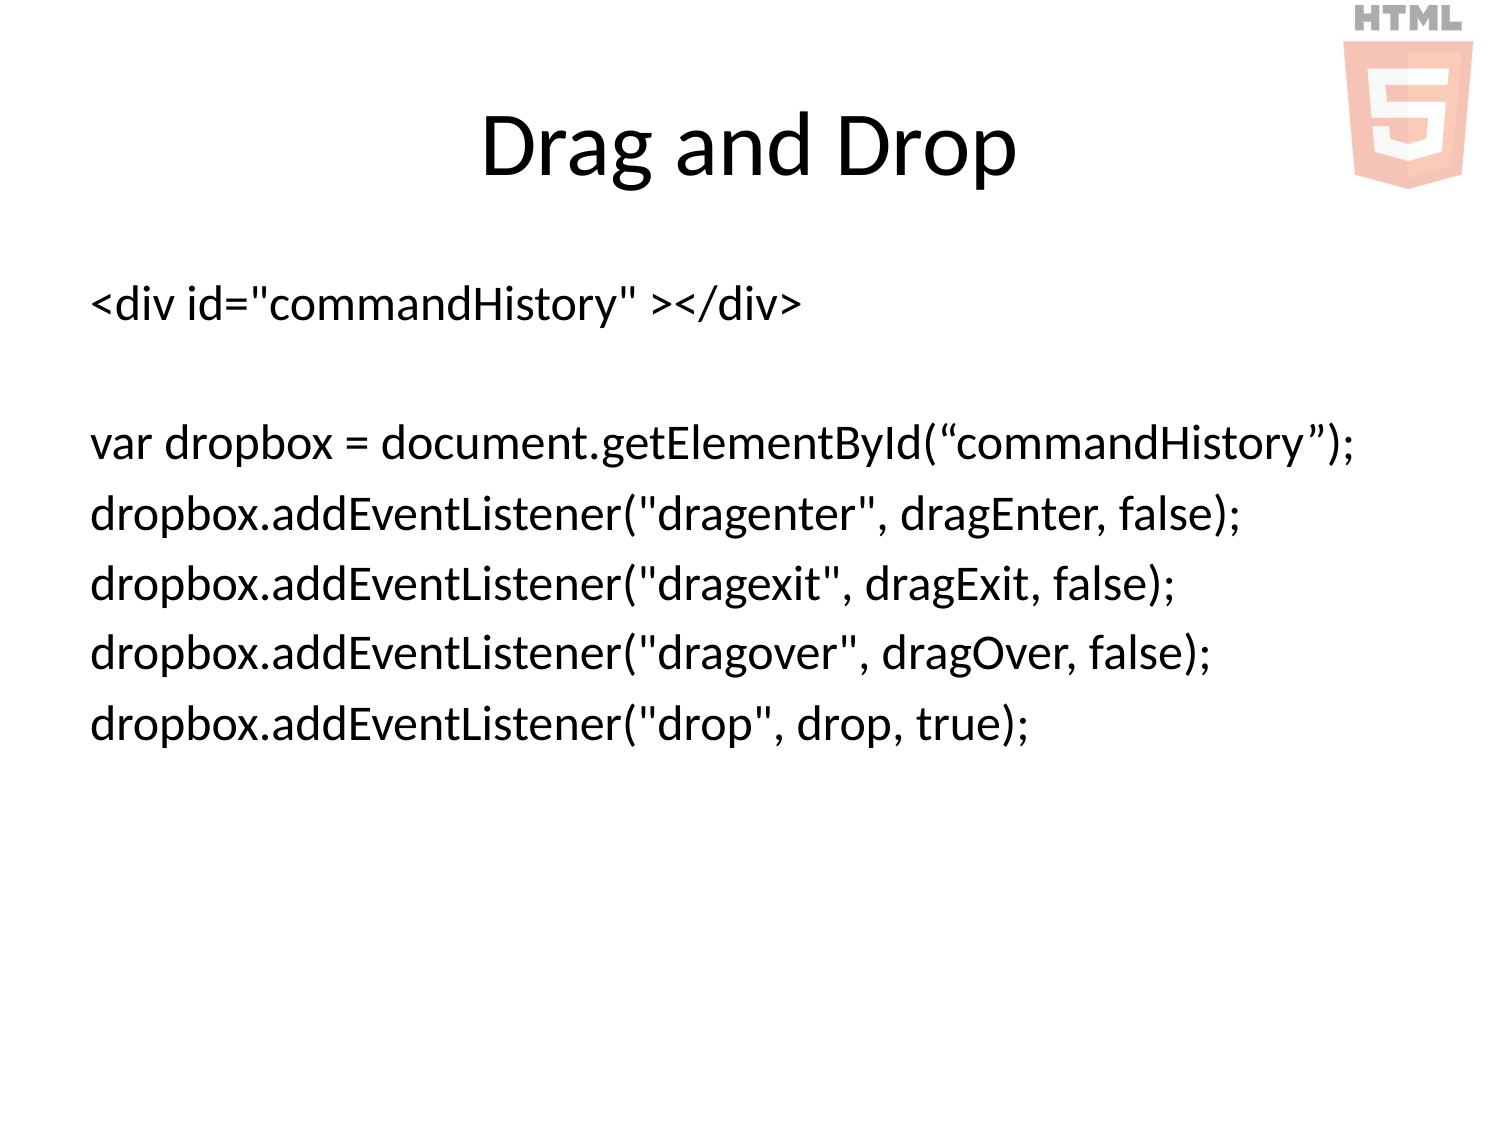

# Drag and Drop
<div id="commandHistory" ></div>

var dropbox = document.getElementById(“commandHistory”);
dropbox.addEventListener("dragenter", dragEnter, false);
dropbox.addEventListener("dragexit", dragExit, false);
dropbox.addEventListener("dragover", dragOver, false);
dropbox.addEventListener("drop", drop, true);